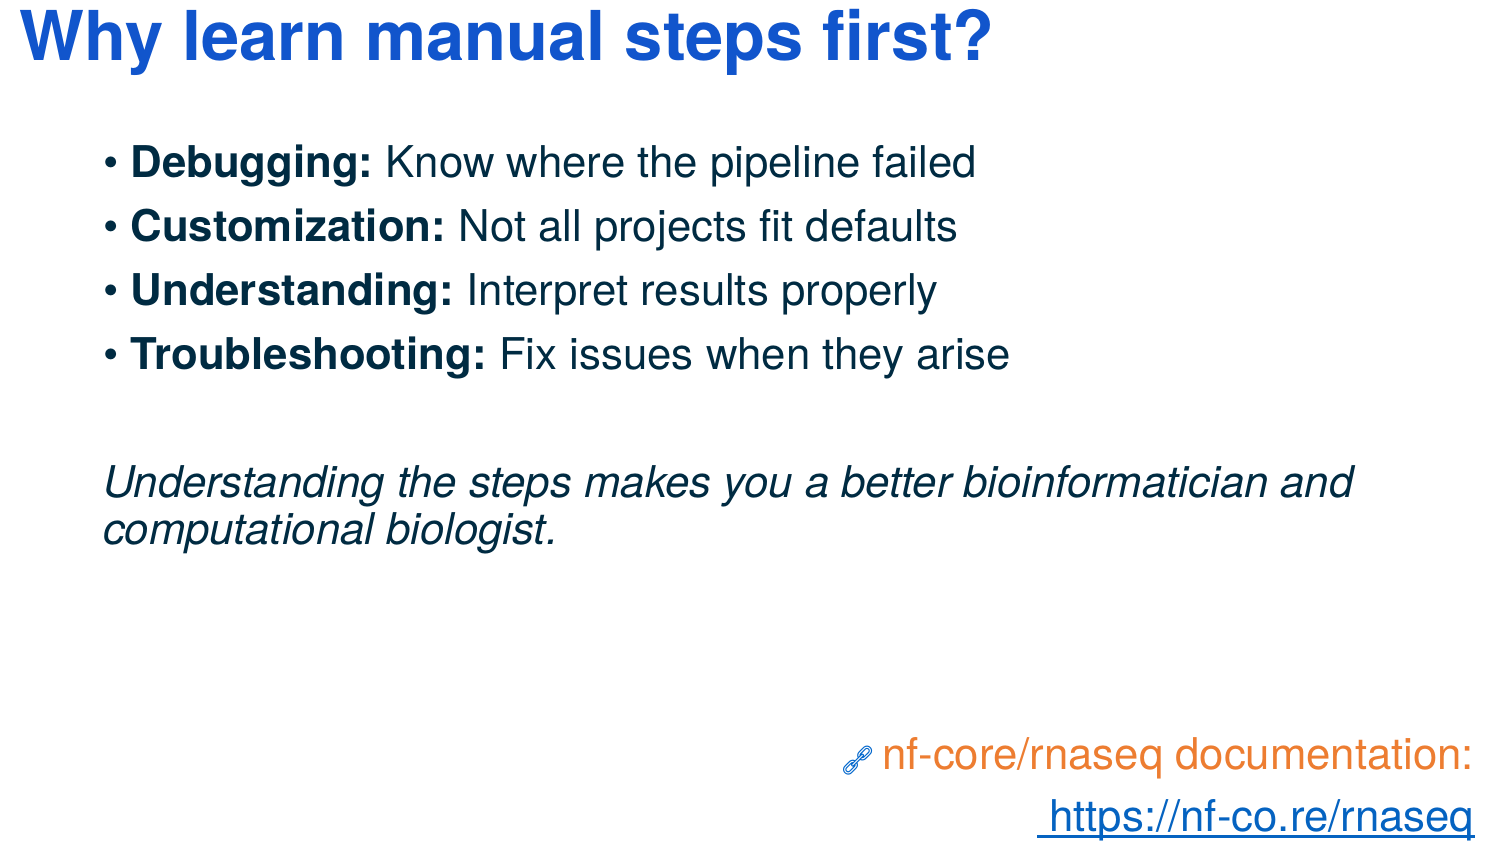

# Why learn manual steps first?

• Debugging: Know where the pipeline failed
• Customization: Not all projects fit defaults
• Understanding: Interpret results properly
• Troubleshooting: Fix issues when they arise

Understanding the steps makes you a better bioinformatician and computational biologist.

🔗 nf-core/rnaseq documentation:
 https://nf-co.re/rnaseq